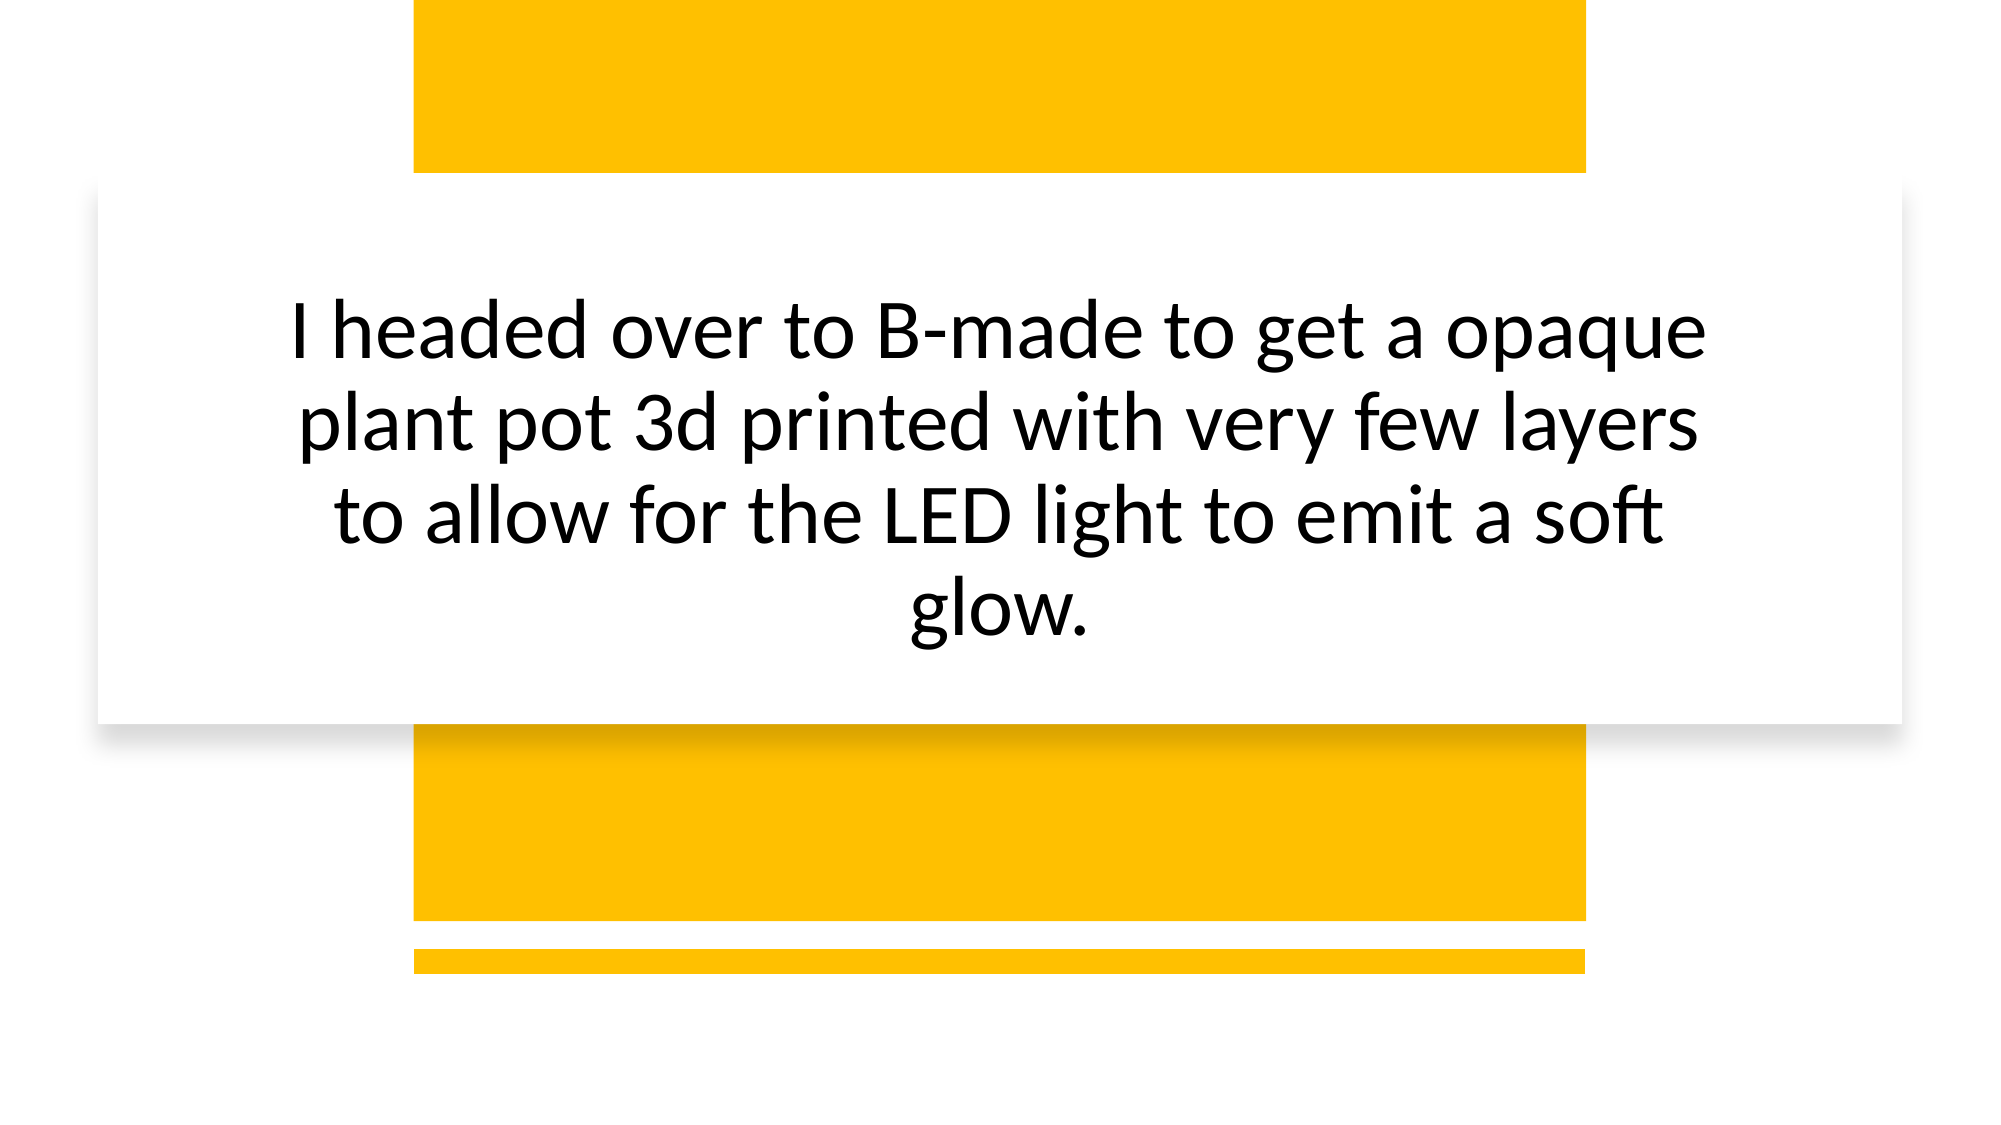

# I headed over to B-made to get a opaque plant pot 3d printed with very few layers to allow for the LED light to emit a soft glow.